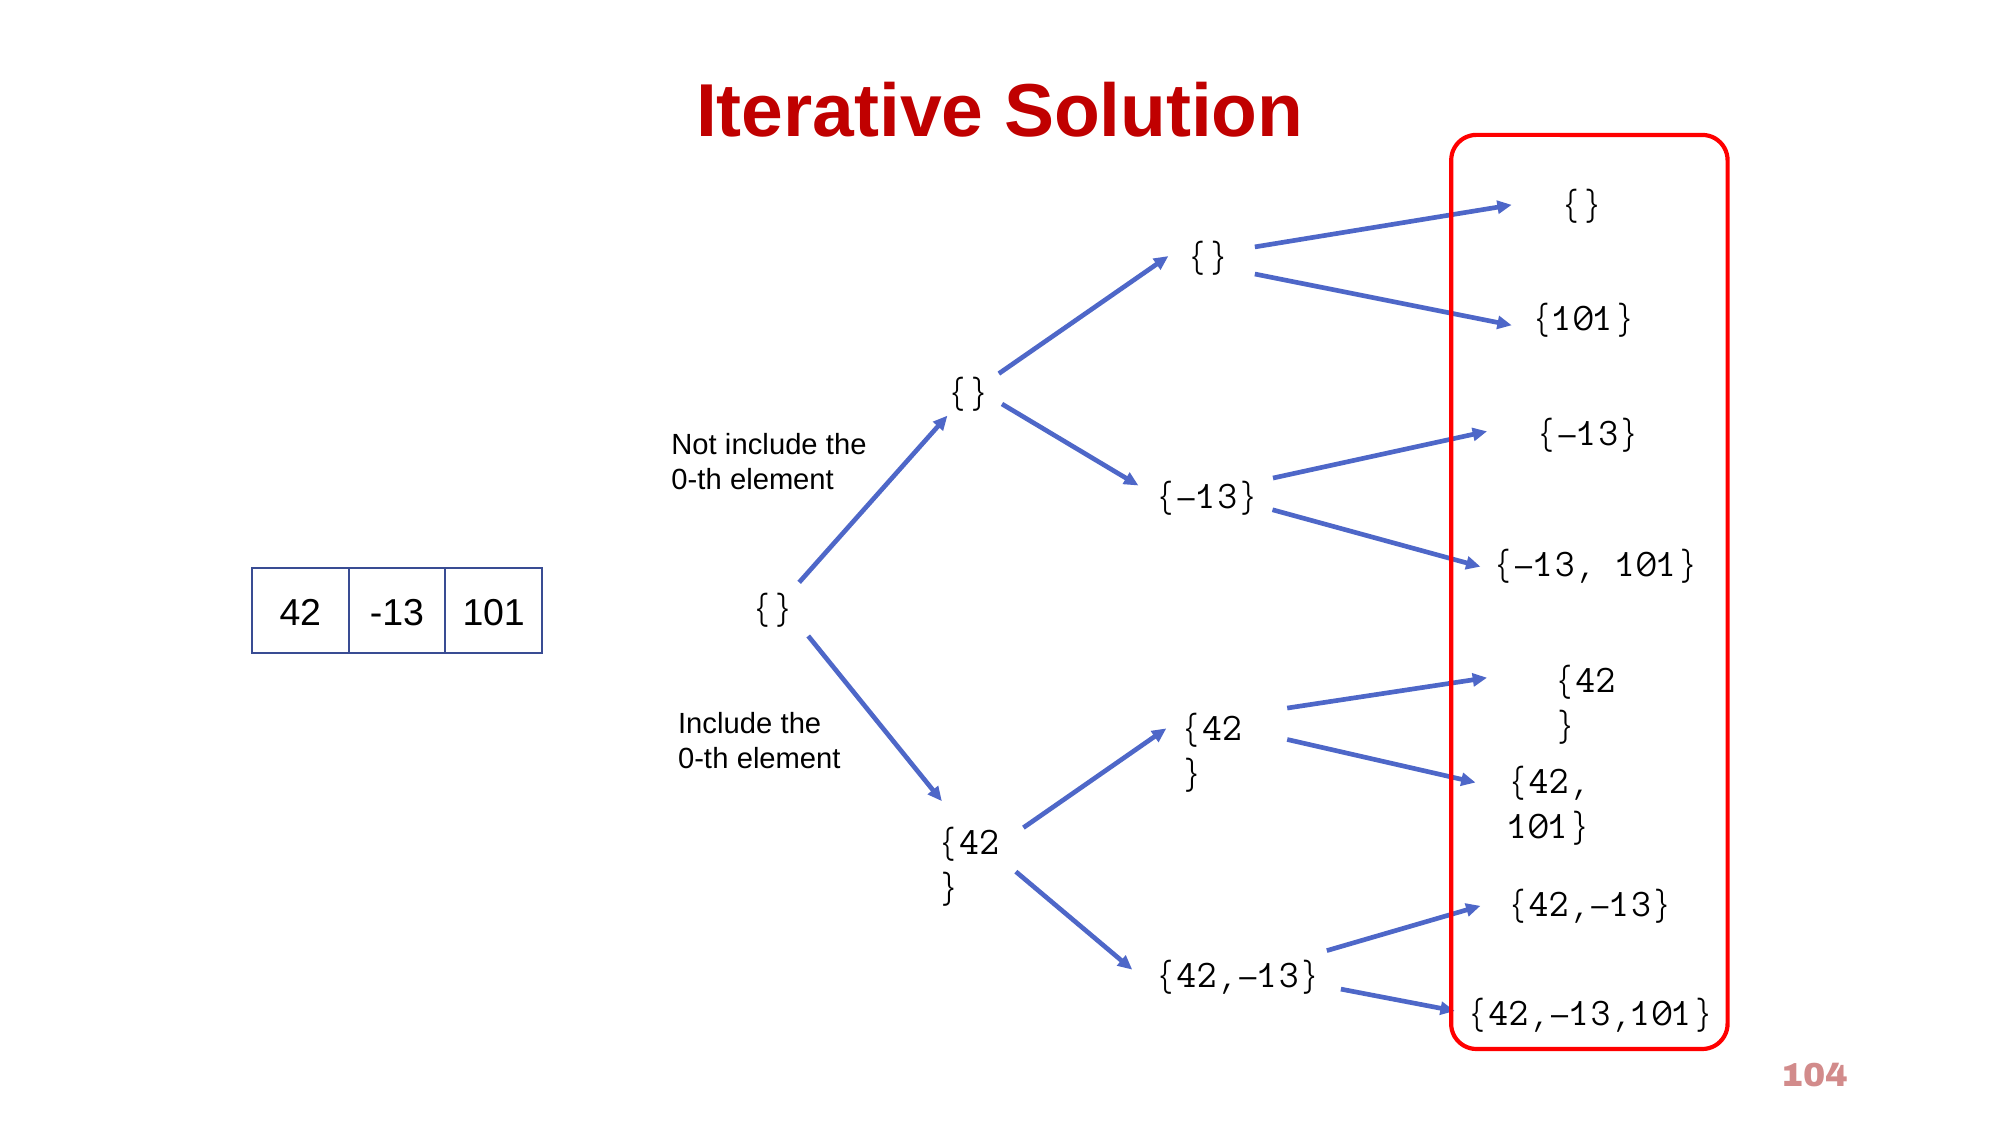

# Iterative Solution

{}

{}
{101}
{}
{-13}
Not include the 0-th element
{-13}
{-13, 101}
42
-13
101
{}
{42}
{42}
Include the 0-th element
{42, 101}
{42}
{42,-13}
{42,-13}
{42,-13,101}
104